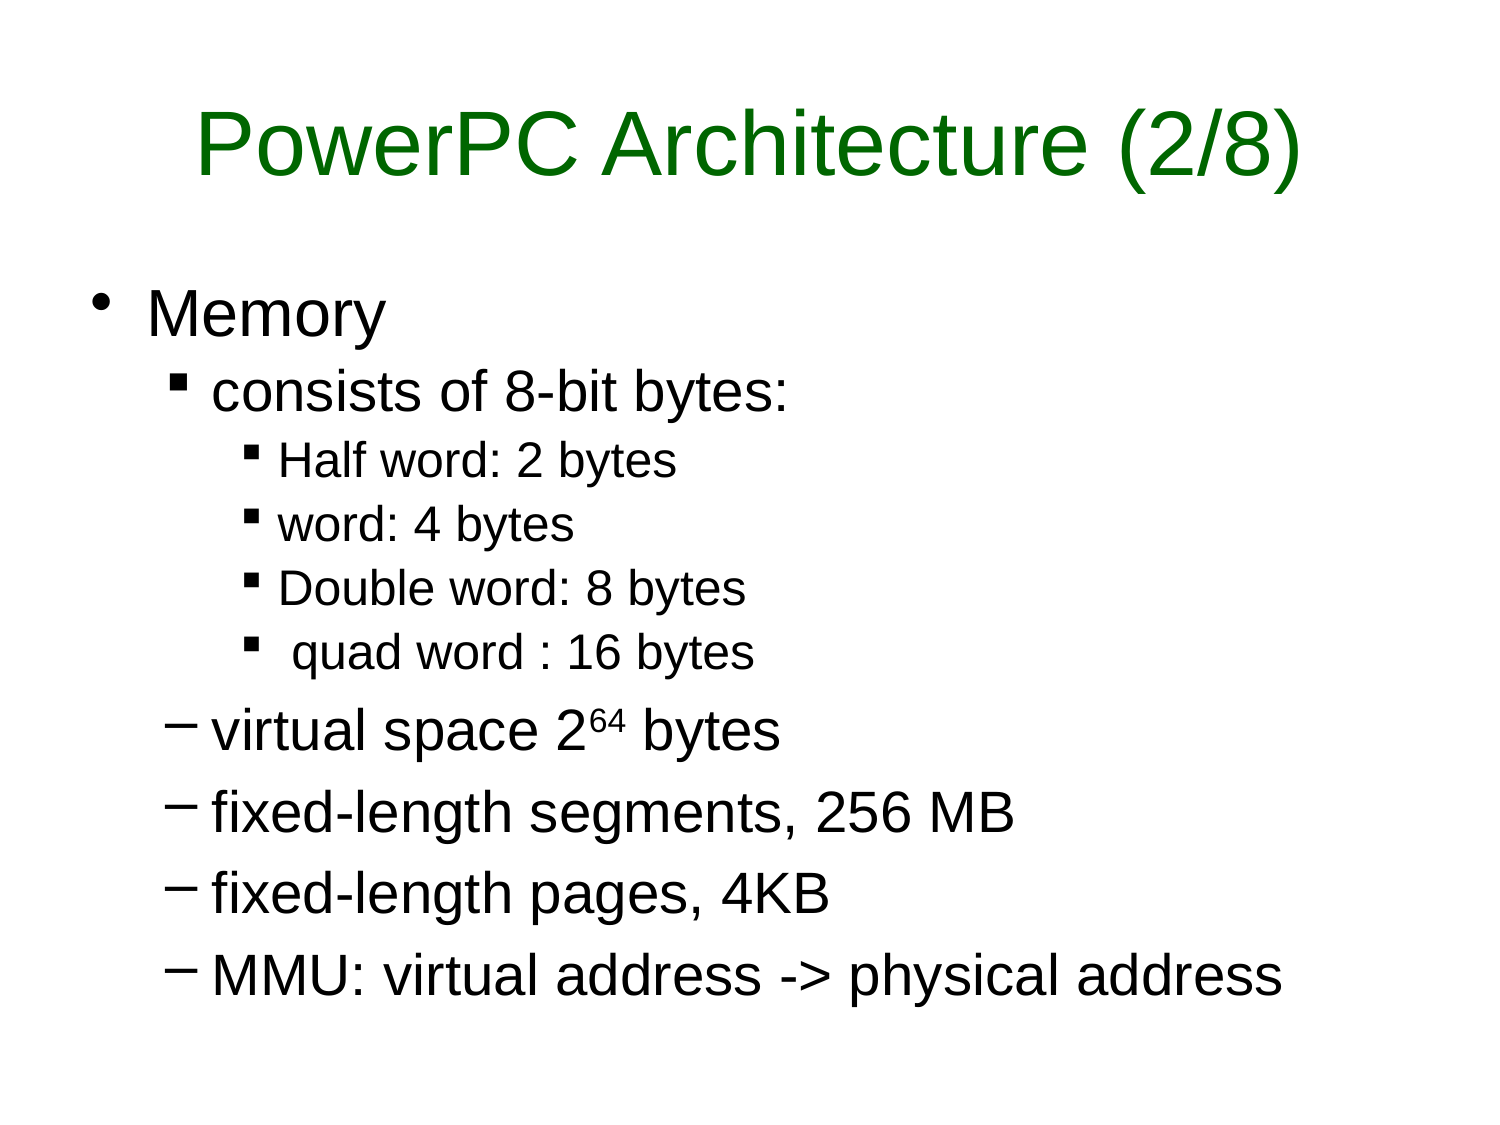

# PowerPC Architecture (2/8)
Memory
consists of 8-bit bytes:
Half word: 2 bytes
word: 4 bytes
Double word: 8 bytes
 quad word : 16 bytes
virtual space 264 bytes
fixed-length segments, 256 MB
fixed-length pages, 4KB
MMU: virtual address -> physical address